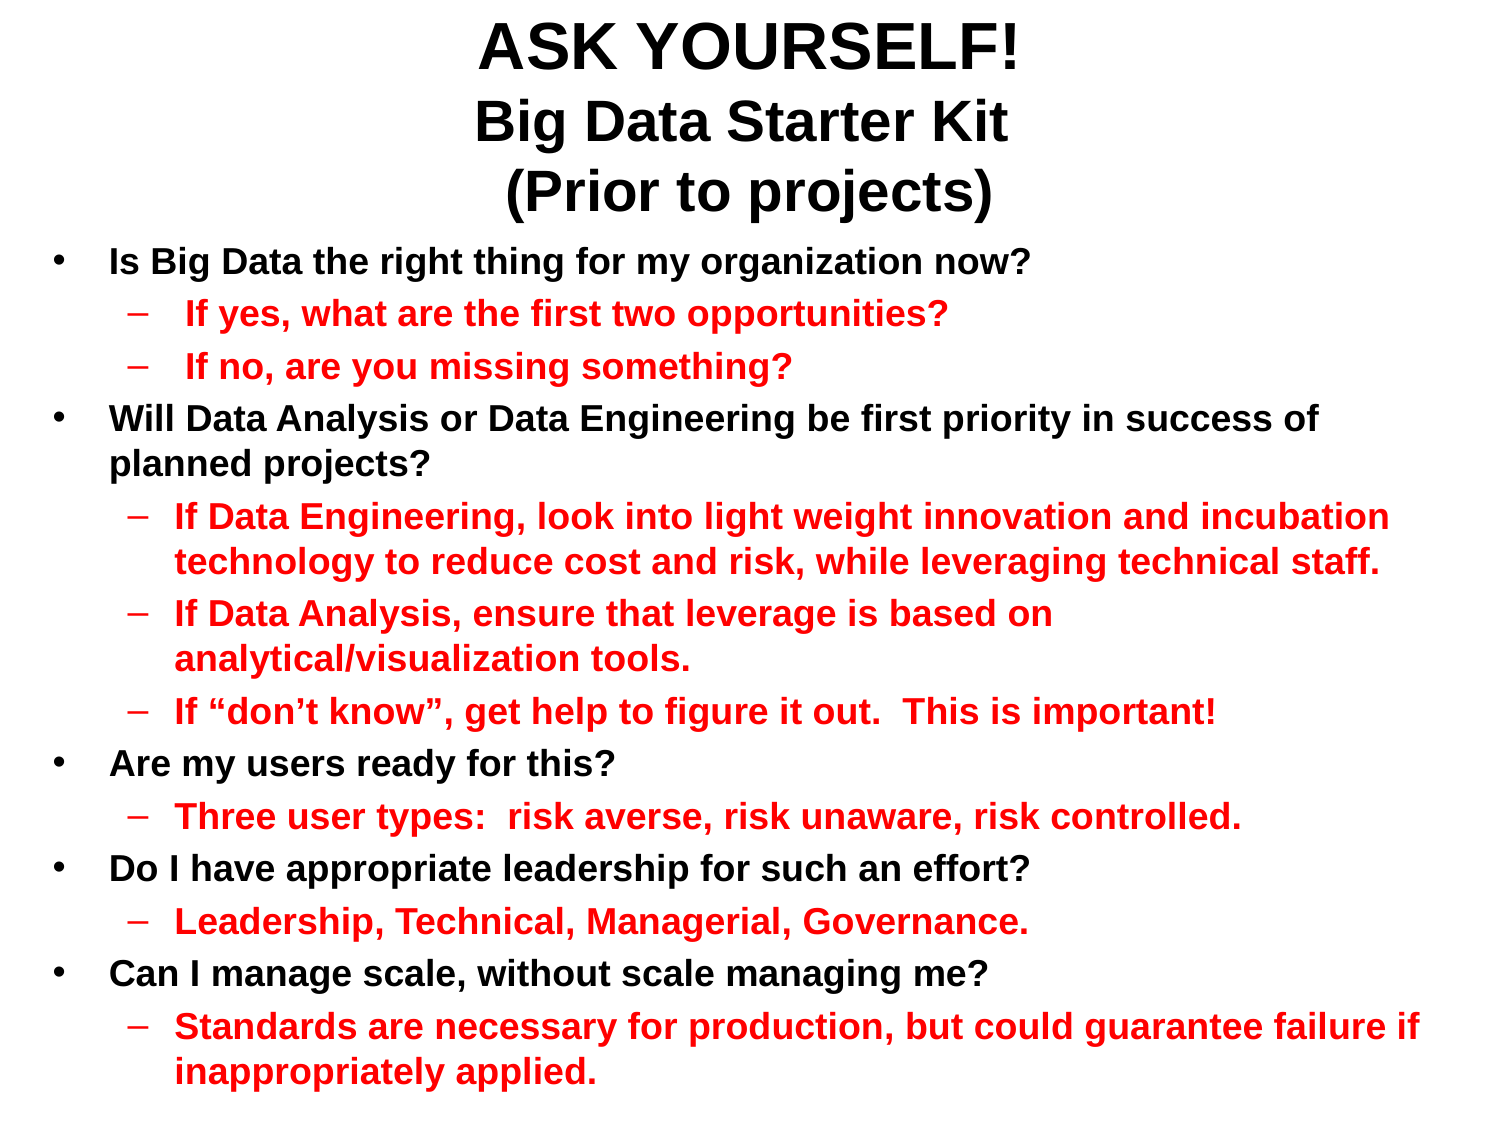

# ASK YOURSELF! Big Data Starter Kit (Prior to projects)
Is Big Data the right thing for my organization now?
 If yes, what are the first two opportunities?
 If no, are you missing something?
Will Data Analysis or Data Engineering be first priority in success of planned projects?
If Data Engineering, look into light weight innovation and incubation technology to reduce cost and risk, while leveraging technical staff.
If Data Analysis, ensure that leverage is based on analytical/visualization tools.
If “don’t know”, get help to figure it out.  This is important!
Are my users ready for this?
Three user types:  risk averse, risk unaware, risk controlled.
Do I have appropriate leadership for such an effort?
Leadership, Technical, Managerial, Governance.
Can I manage scale, without scale managing me?
Standards are necessary for production, but could guarantee failure if inappropriately applied.